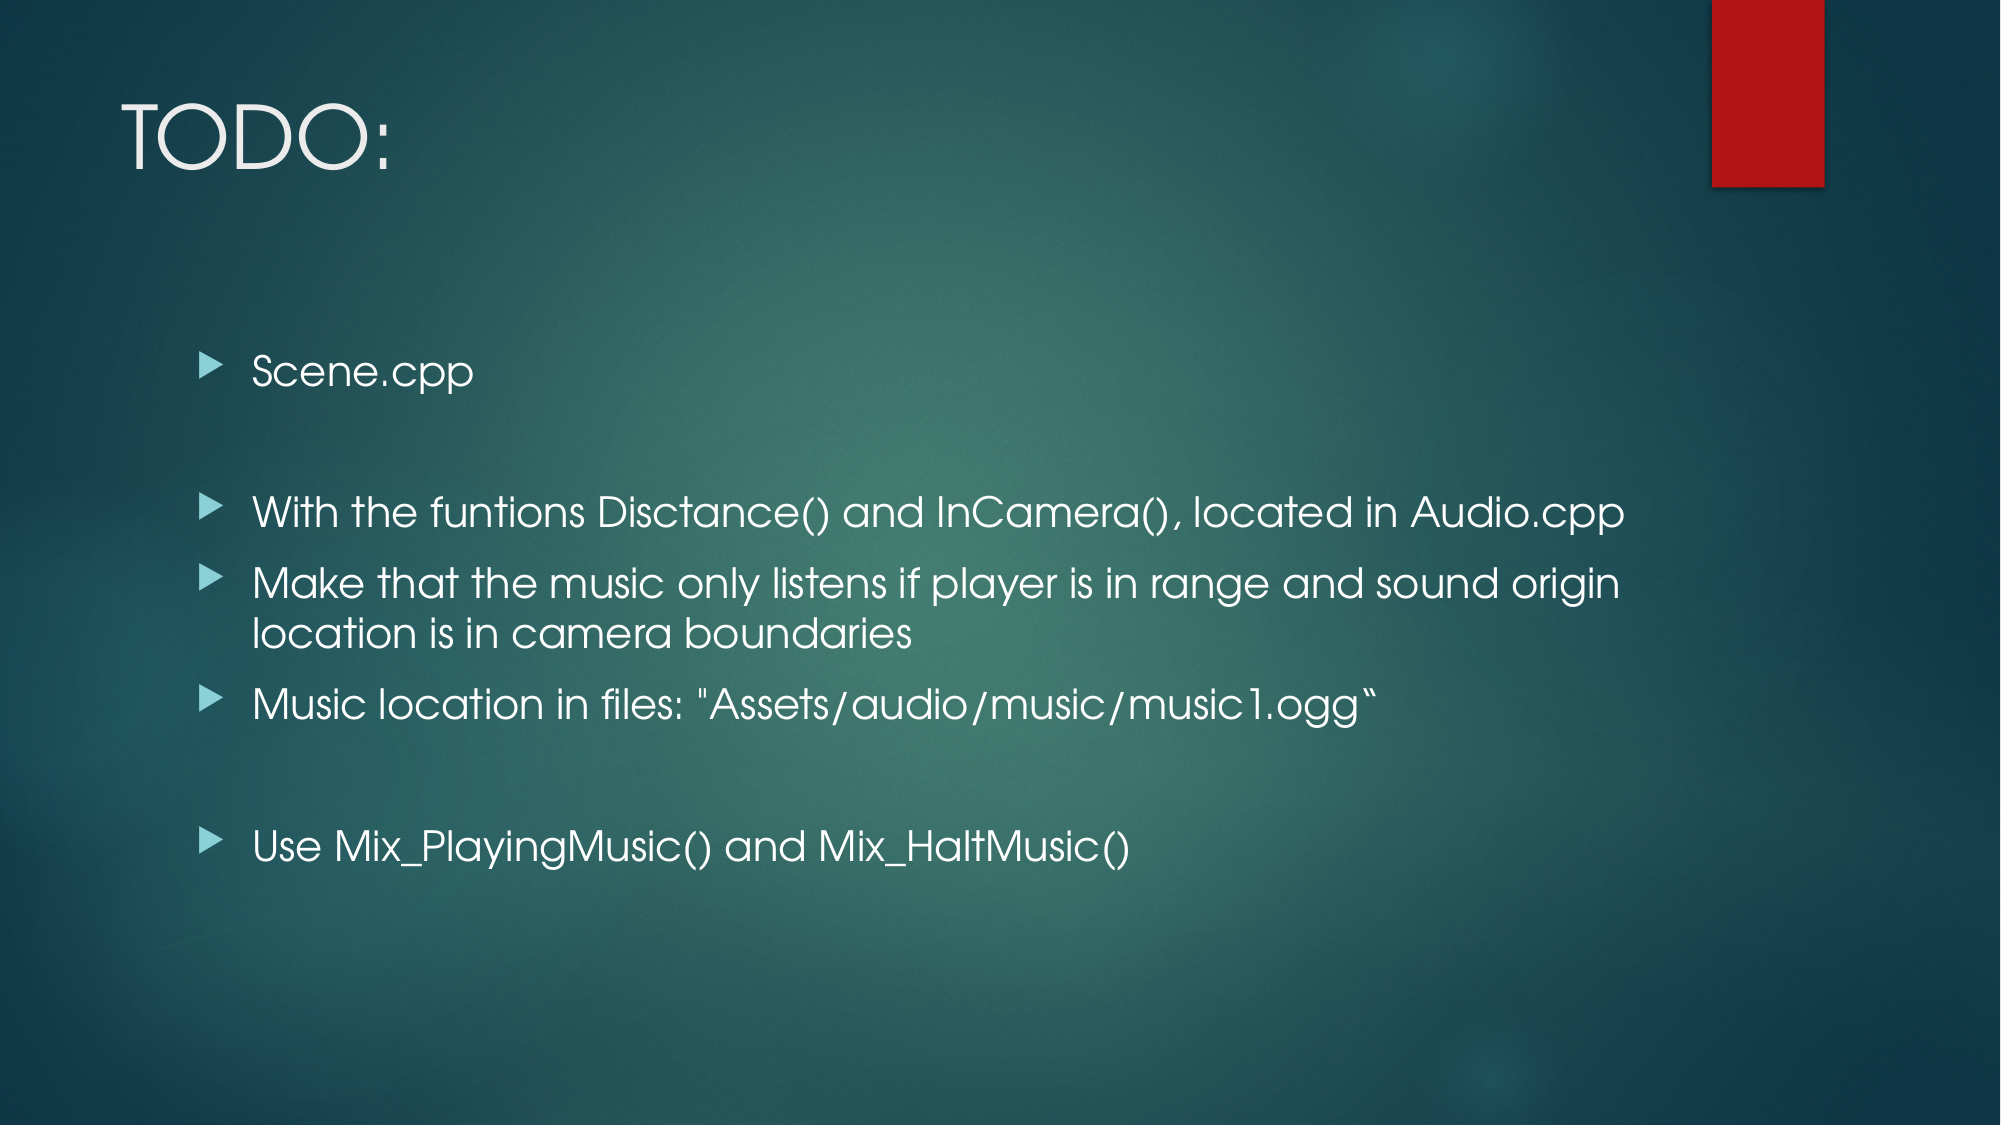

# TODO:
Scene.cpp

With the funtions Disctance() and InCamera(), located in Audio.cpp
Make that the music only listens if player is in range and sound origin location is in camera boundaries
Music location in files: "Assets/audio/music/music1.ogg“

Use Mix_PlayingMusic() and Mix_HaltMusic()